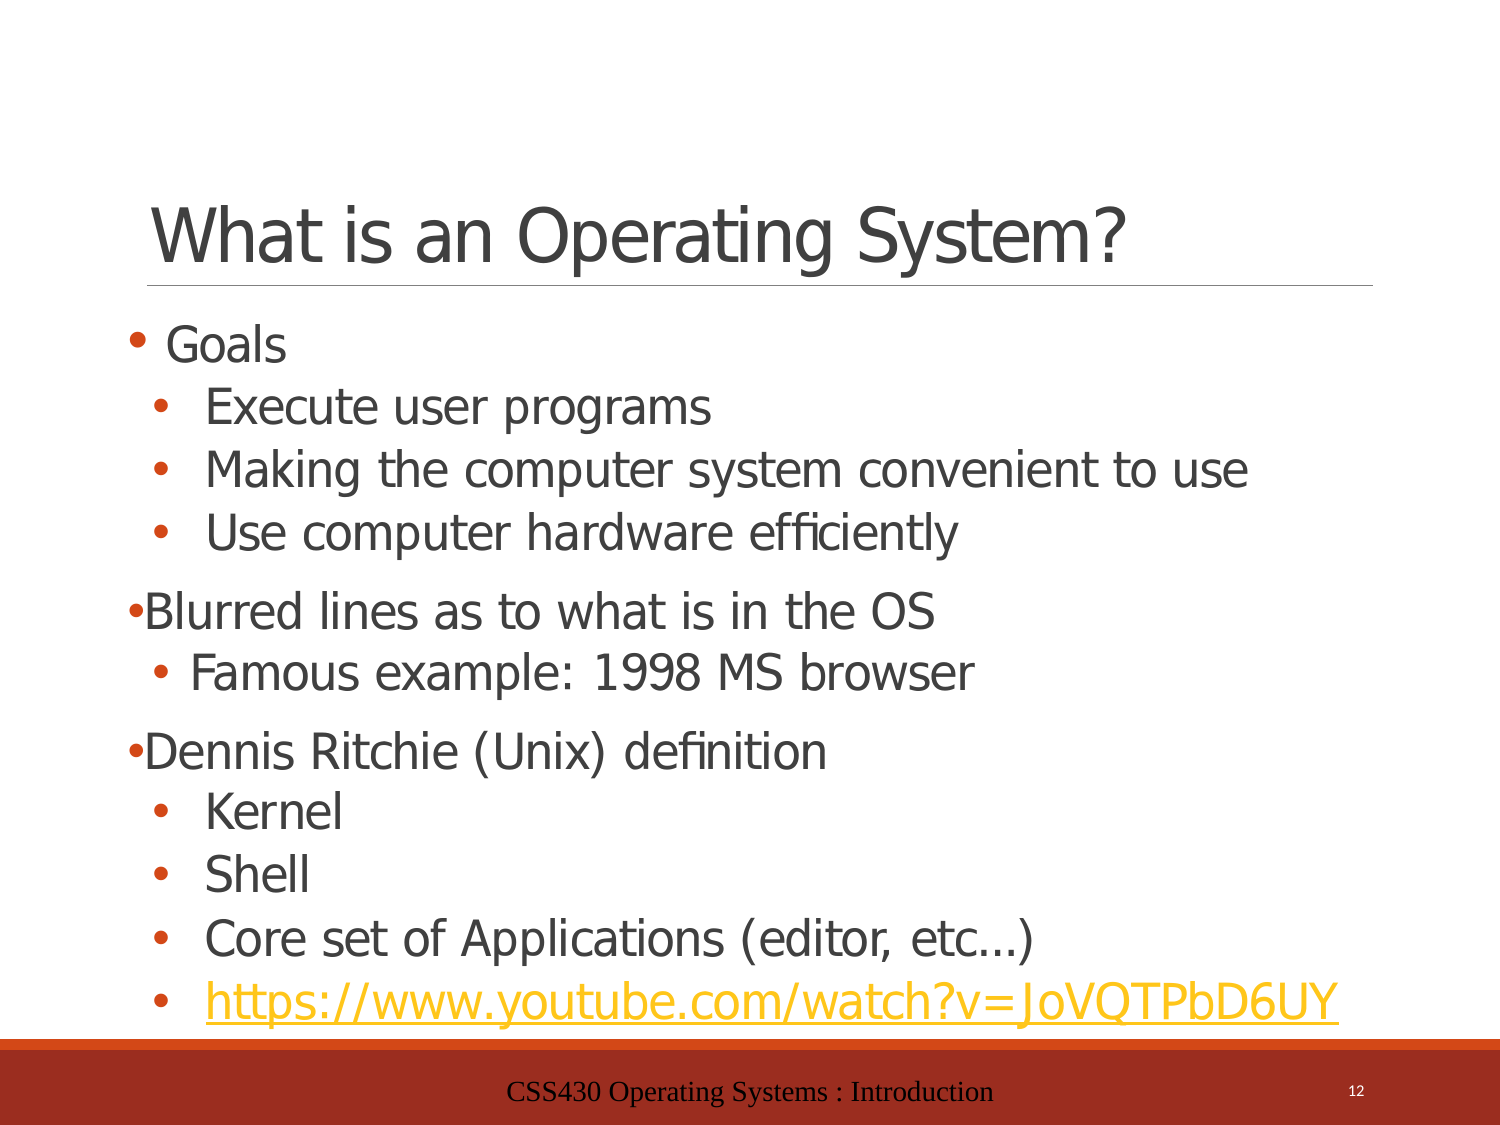

# What is an Operating System?
 Goals
  Execute user programs
  Making the computer system convenient to use
  Use computer hardware efficiently
Blurred lines as to what is in the OS
 Famous example: 1998 MS browser
Dennis Ritchie (Unix) definition
  Kernel
  Shell
  Core set of Applications (editor, etc…)
  https://www.youtube.com/watch?v=JoVQTPbD6UY
CSS430 Operating Systems : Introduction
12